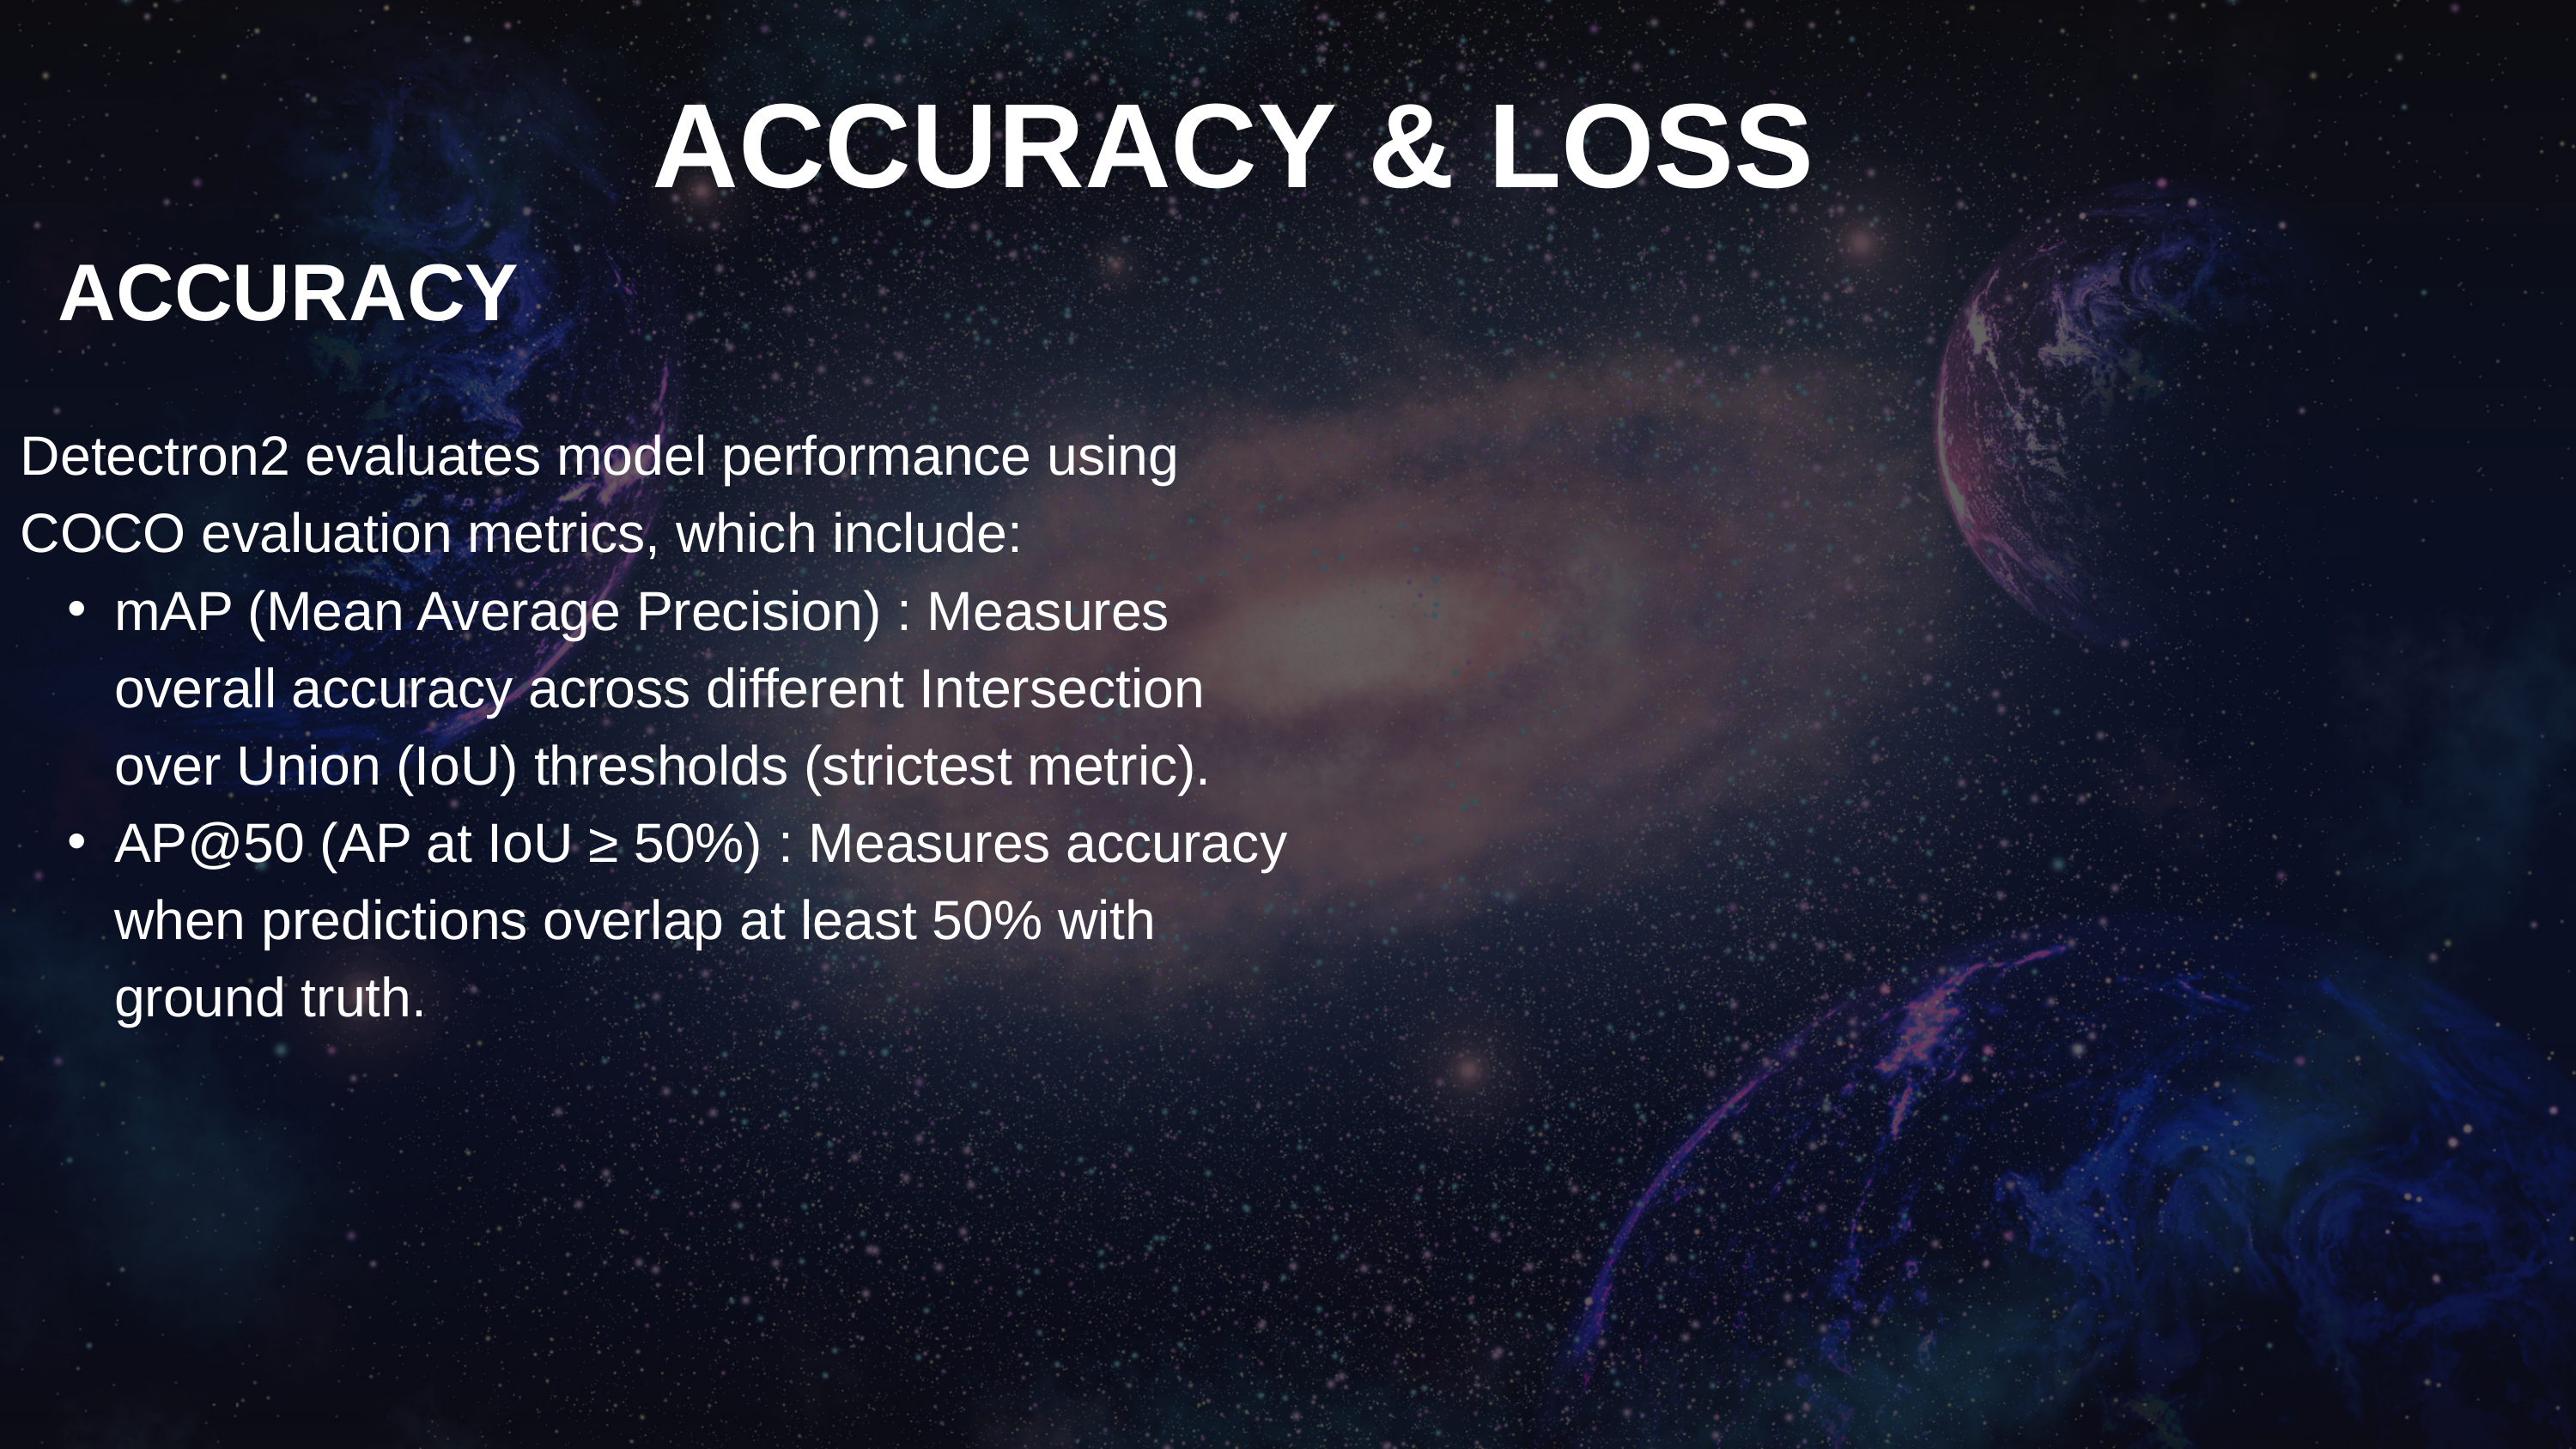

ACCURACY & LOSS
ACCURACY
Detectron2 evaluates model performance using COCO evaluation metrics, which include:
mAP (Mean Average Precision) : Measures overall accuracy across different Intersection over Union (IoU) thresholds (strictest metric).
AP@50 (AP at IoU ≥ 50%) : Measures accuracy when predictions overlap at least 50% with ground truth.